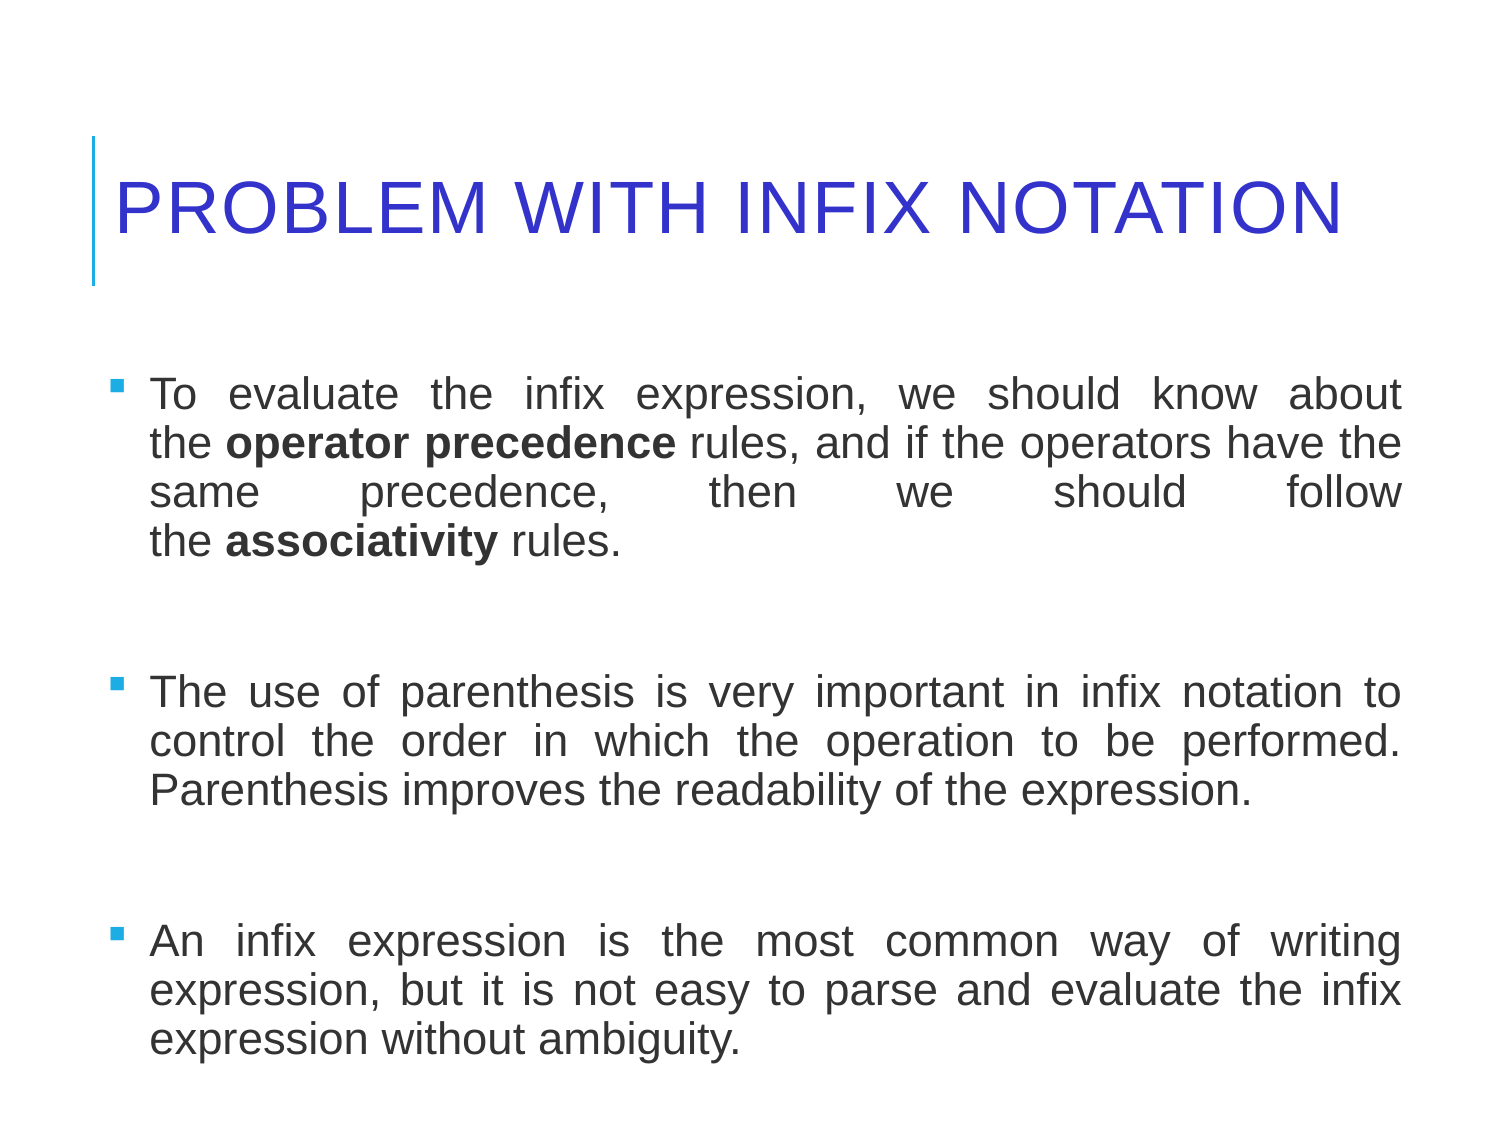

# Problem with Infix notation
To evaluate the infix expression, we should know about the operator precedence rules, and if the operators have the same precedence, then we should follow the associativity rules.

The use of parenthesis is very important in infix notation to control the order in which the operation to be performed. Parenthesis improves the readability of the expression.

An infix expression is the most common way of writing expression, but it is not easy to parse and evaluate the infix expression without ambiguity.